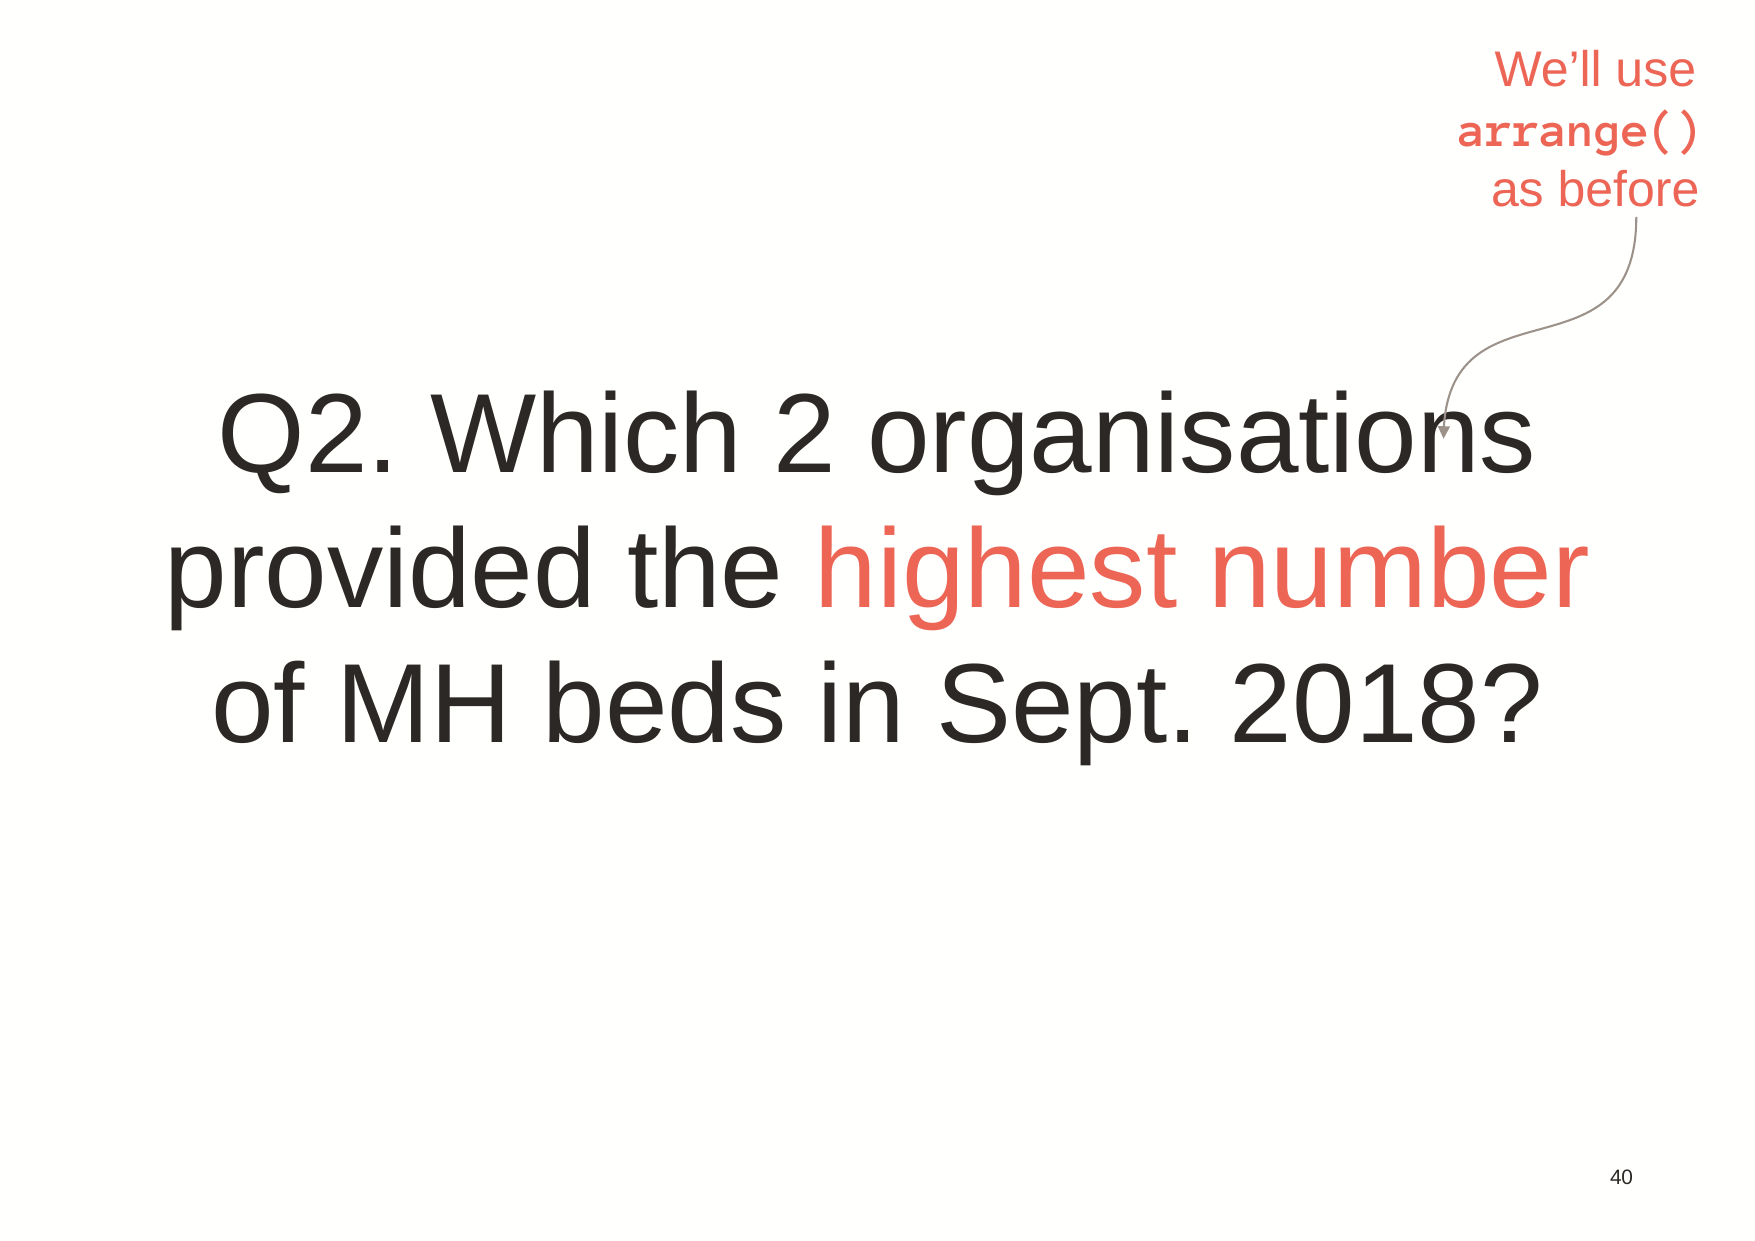

We’ll use
arrange()
as before
# Q2. Which 2 organisations provided the highest number of MH beds in Sept. 2018?

40